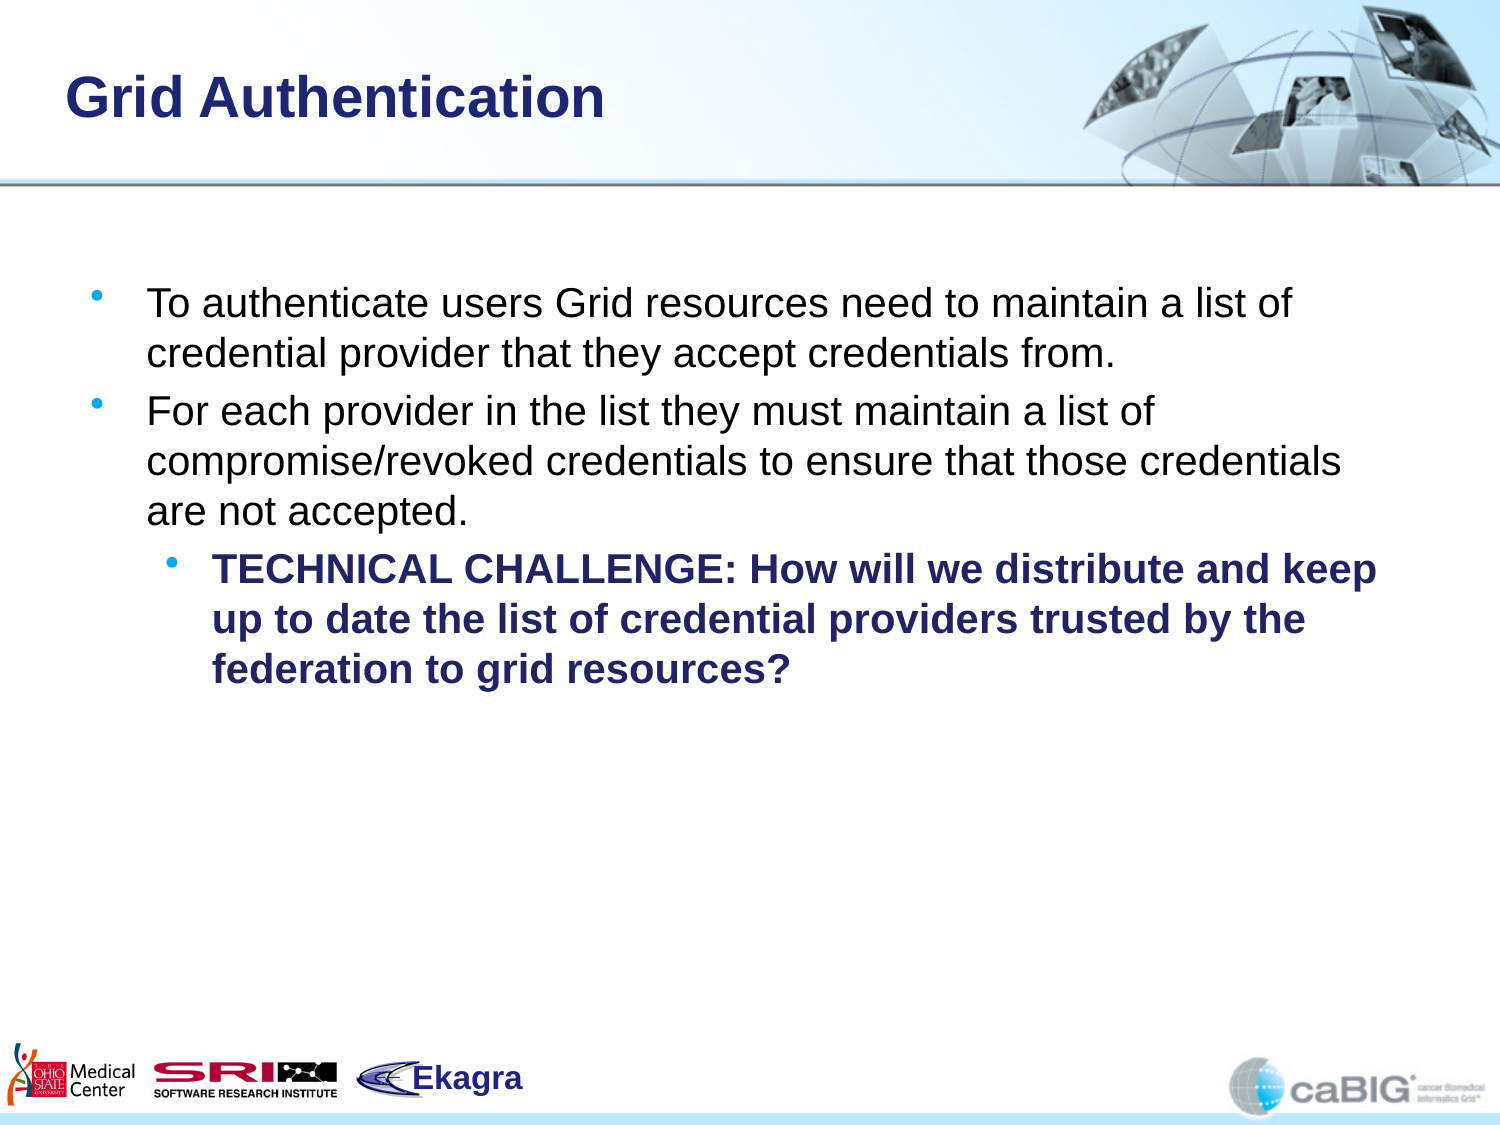

# Grid Authentication

To authenticate users Grid resources need to maintain a list of credential provider that they accept credentials from.
For each provider in the list they must maintain a list of compromise/revoked credentials to ensure that those credentials are not accepted.
TECHNICAL CHALLENGE: How will we distribute and keep up to date the list of credential providers trusted by the federation to grid resources?